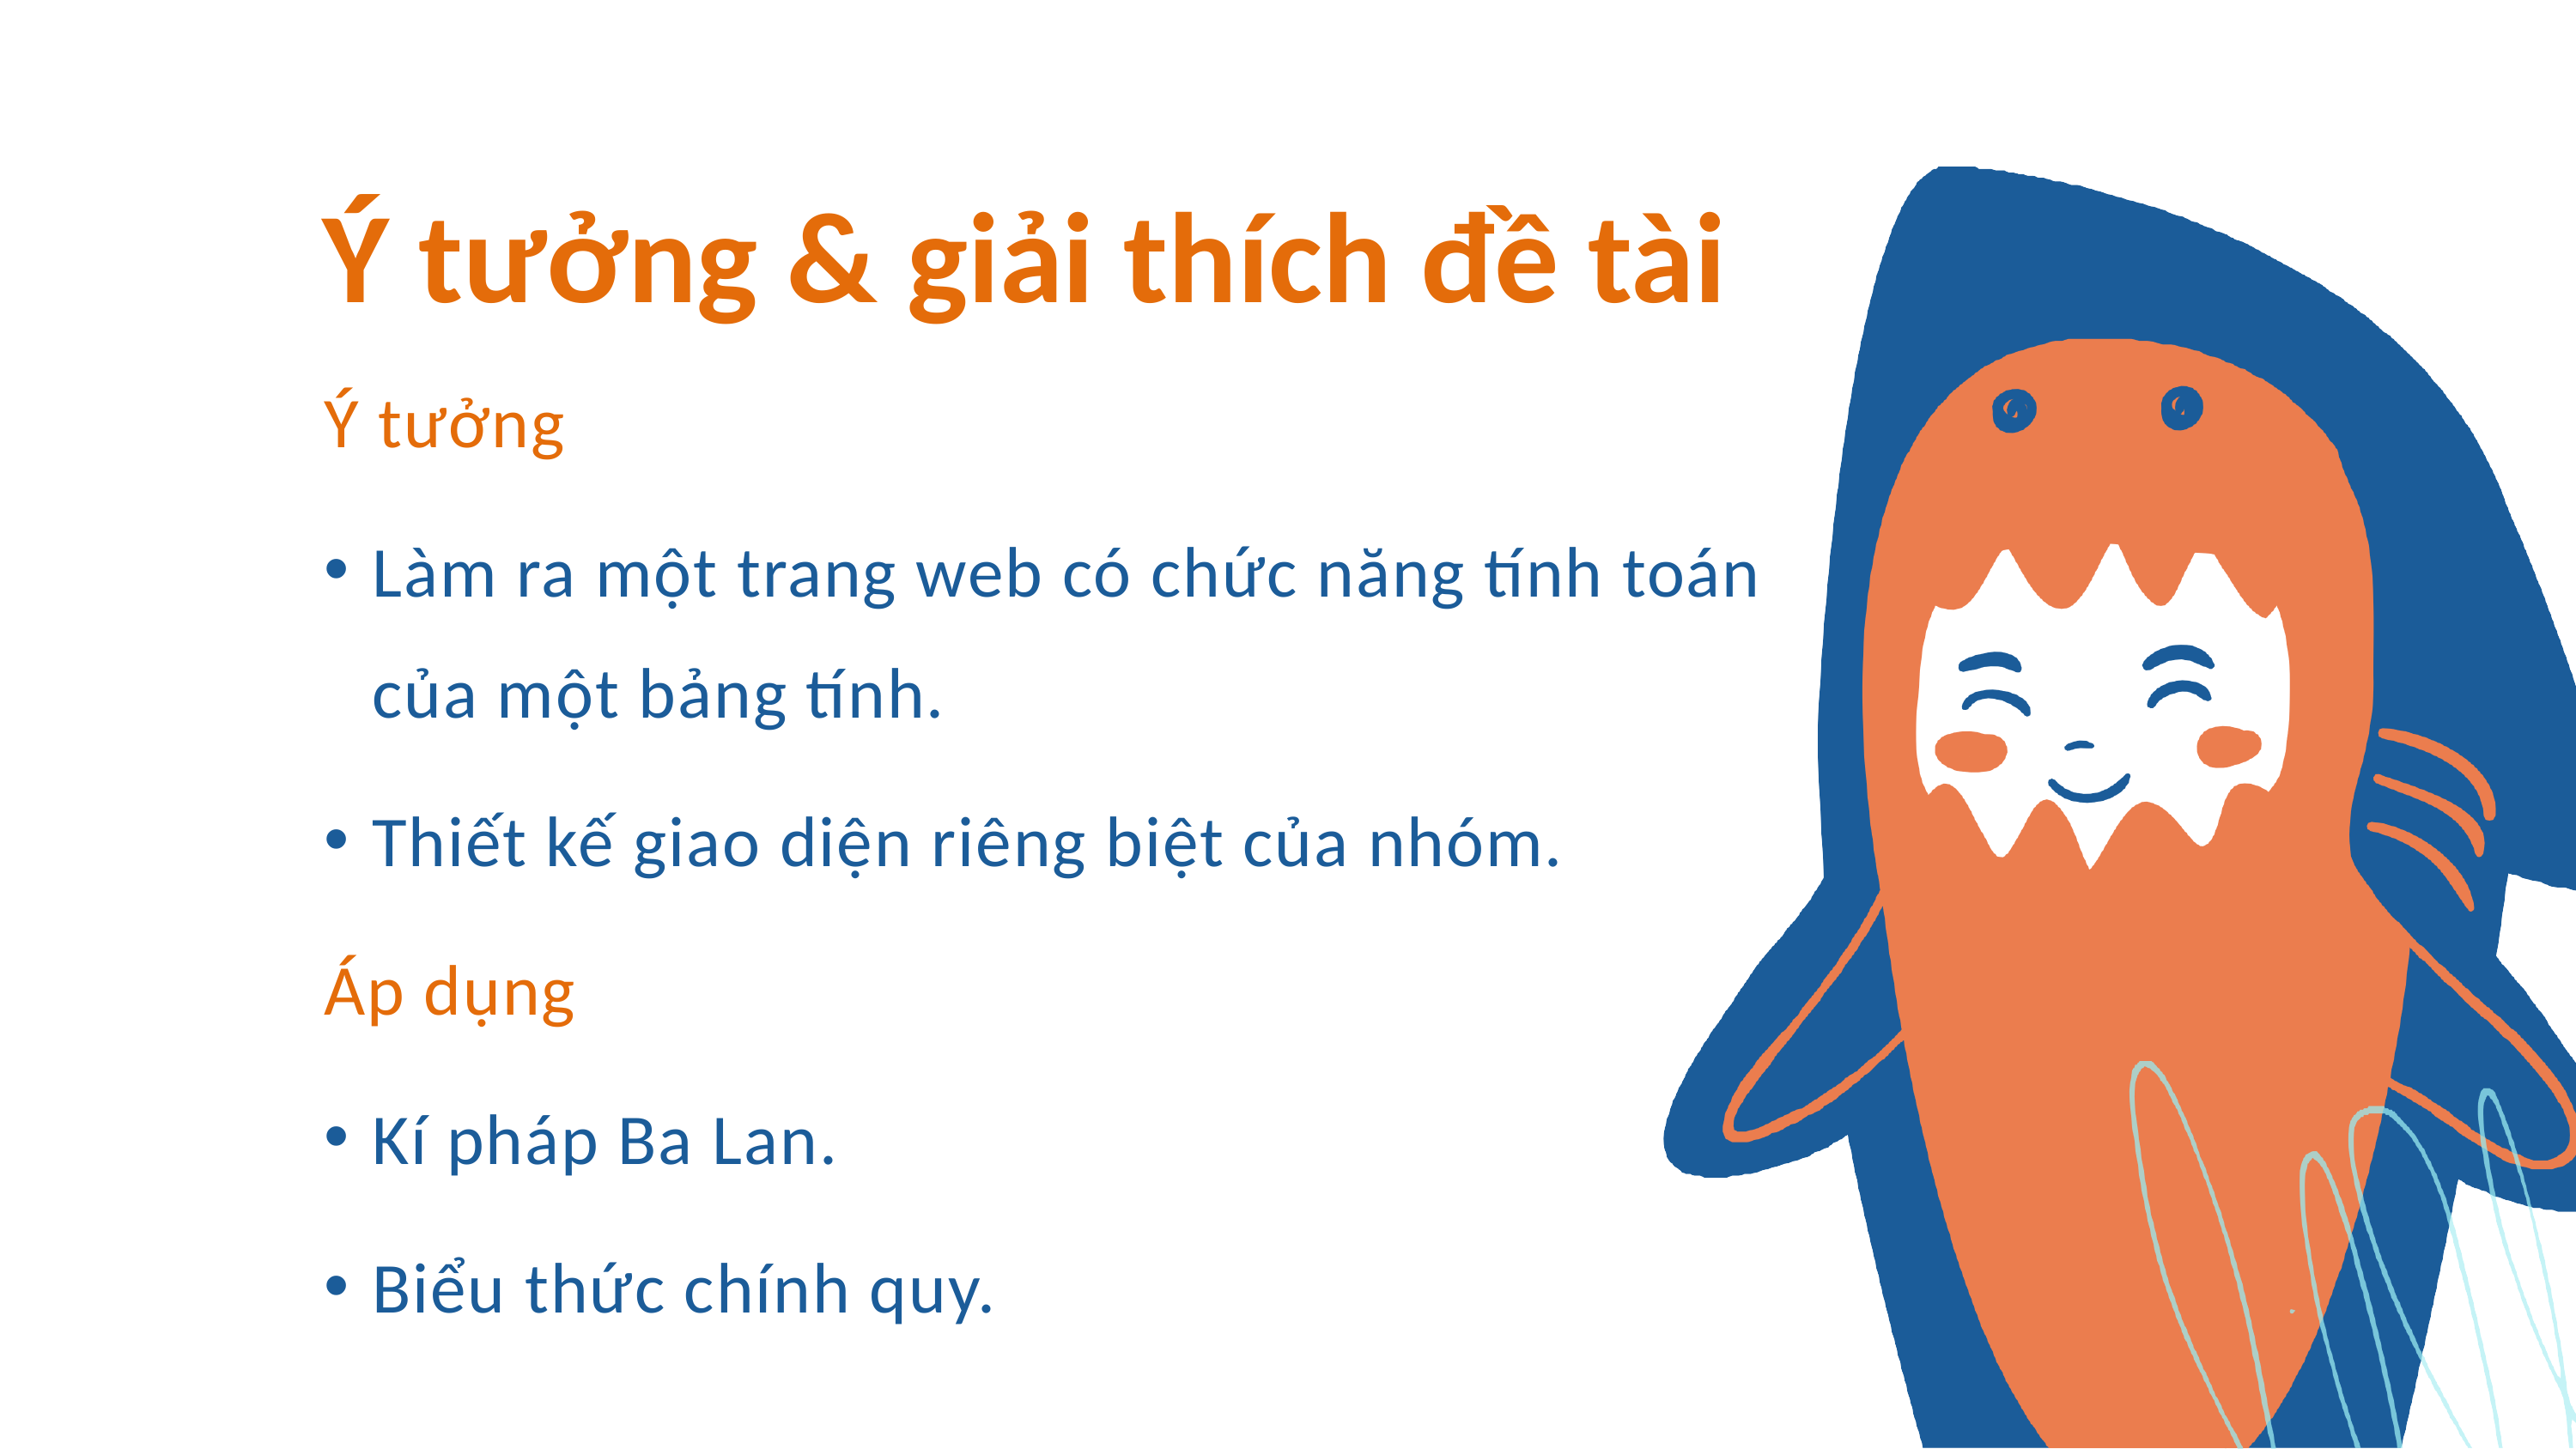

Ý tưởng & giải thích đề tài
Ý tưởng
Làm ra một trang web có chức năng tính toán của một bảng tính.
Thiết kế giao diện riêng biệt của nhóm.
Áp dụng
Kí pháp Ba Lan.
Biểu thức chính quy.